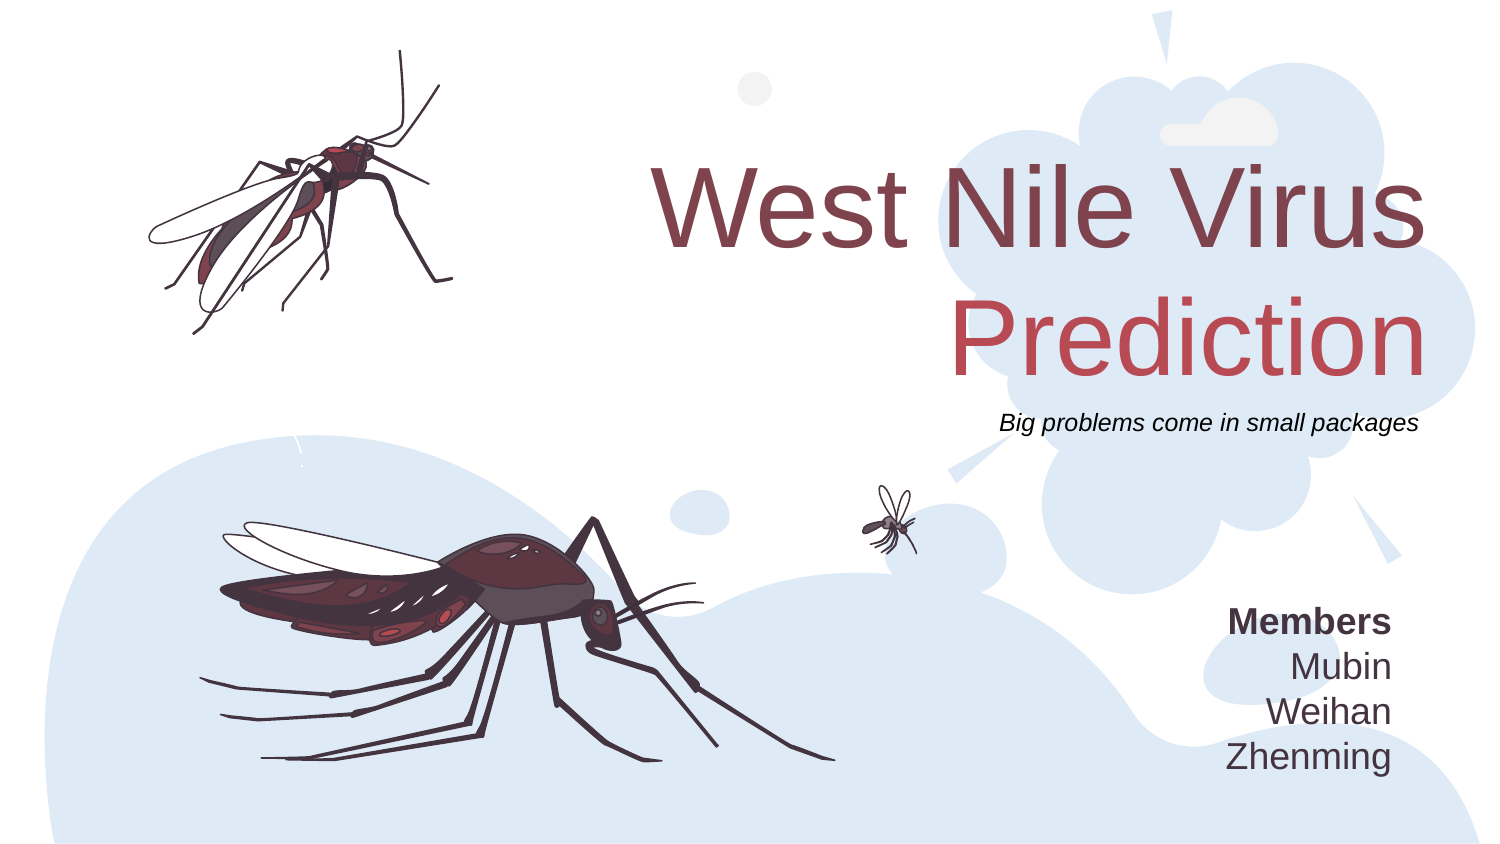

# West Nile Virus Prediction

Big problems come in small packages

Members
Mubin
Weihan
Zhenming